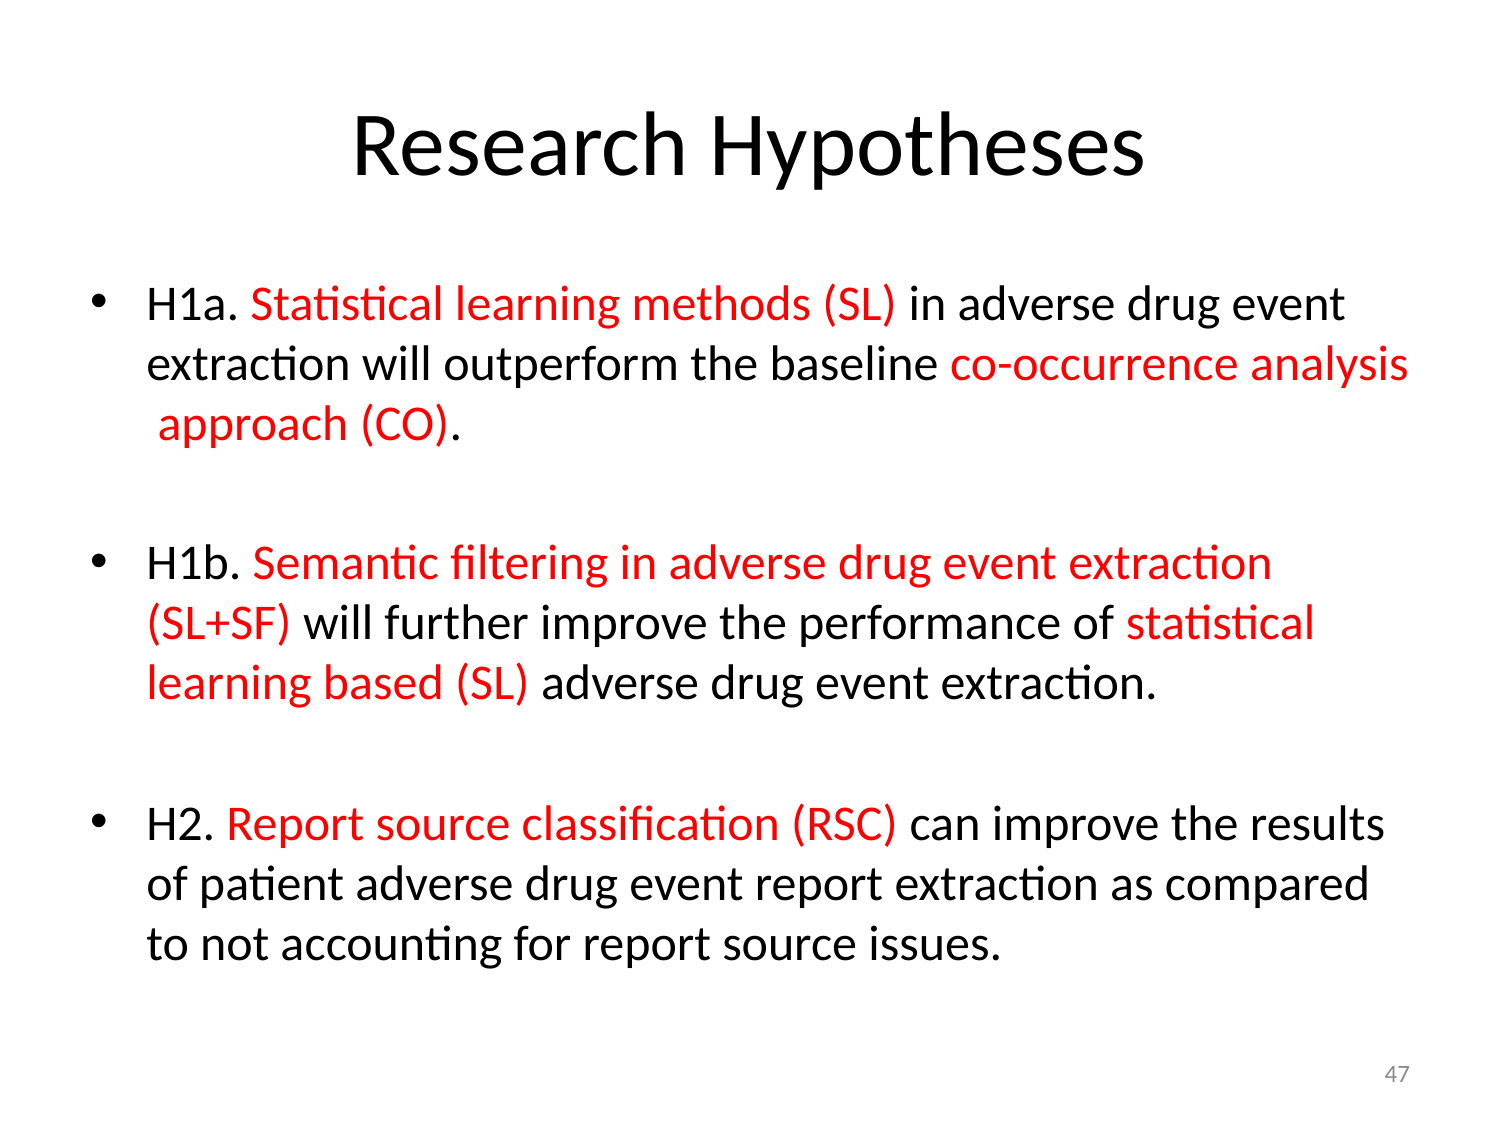

# Research Hypotheses
H1a. Statistical learning methods (SL) in adverse drug event extraction will outperform the baseline co-occurrence analysis  approach (CO).

H1b. Semantic filtering in adverse drug event extraction (SL+SF) will further improve the performance of statistical learning based (SL) adverse drug event extraction.

H2. Report source classification (RSC) can improve the results of patient adverse drug event report extraction as compared to not accounting for report source issues.

47